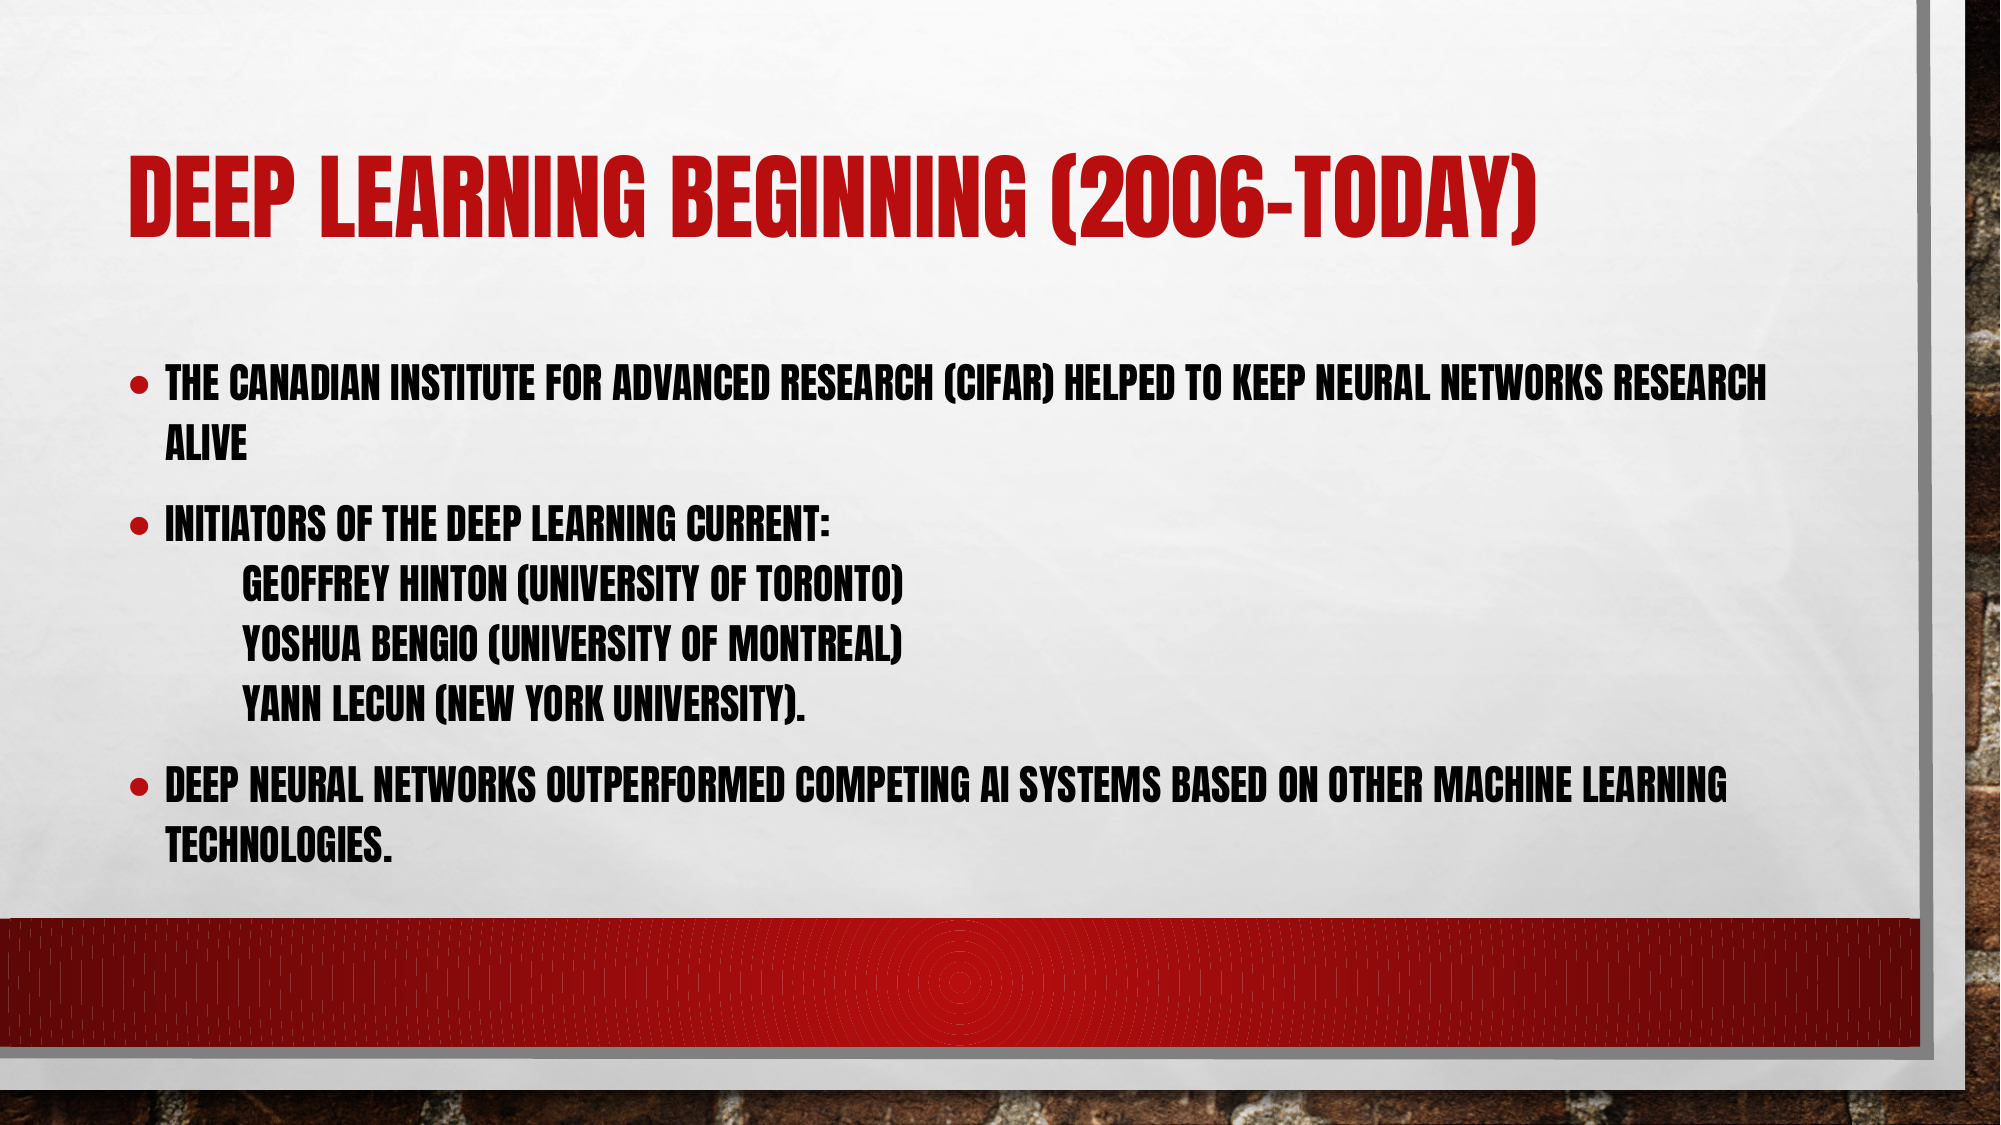

# deep learning beginning (2006-today)
The Canadian Institute for Advanced Research (CIFAR) helped to keep neural networks research alive
INITIAtors of the deep learning current:
        Geoffrey Hinton (University of Toronto)
        Yoshua Bengio (University of Montreal)
        Yann LeCun (New York University).
deep neural networks outperformed competing AI systems based on other machine learning technologies.